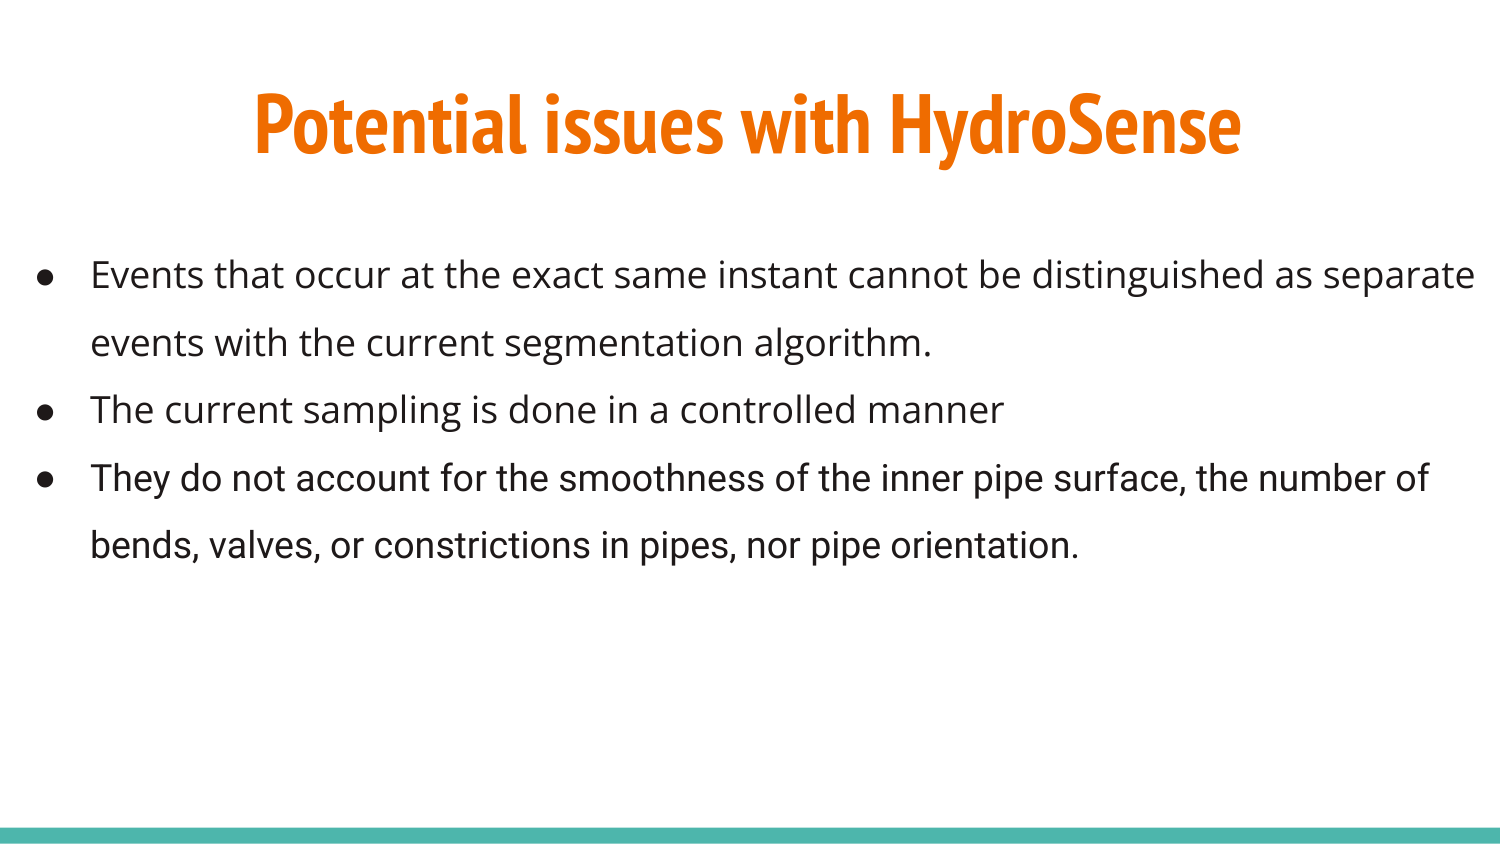

# Potential issues with HydroSense
Events that occur at the exact same instant cannot be distinguished as separate events with the current segmentation algorithm.
The current sampling is done in a controlled manner
They do not account for the smoothness of the inner pipe surface, the number of bends, valves, or constrictions in pipes, nor pipe orientation.